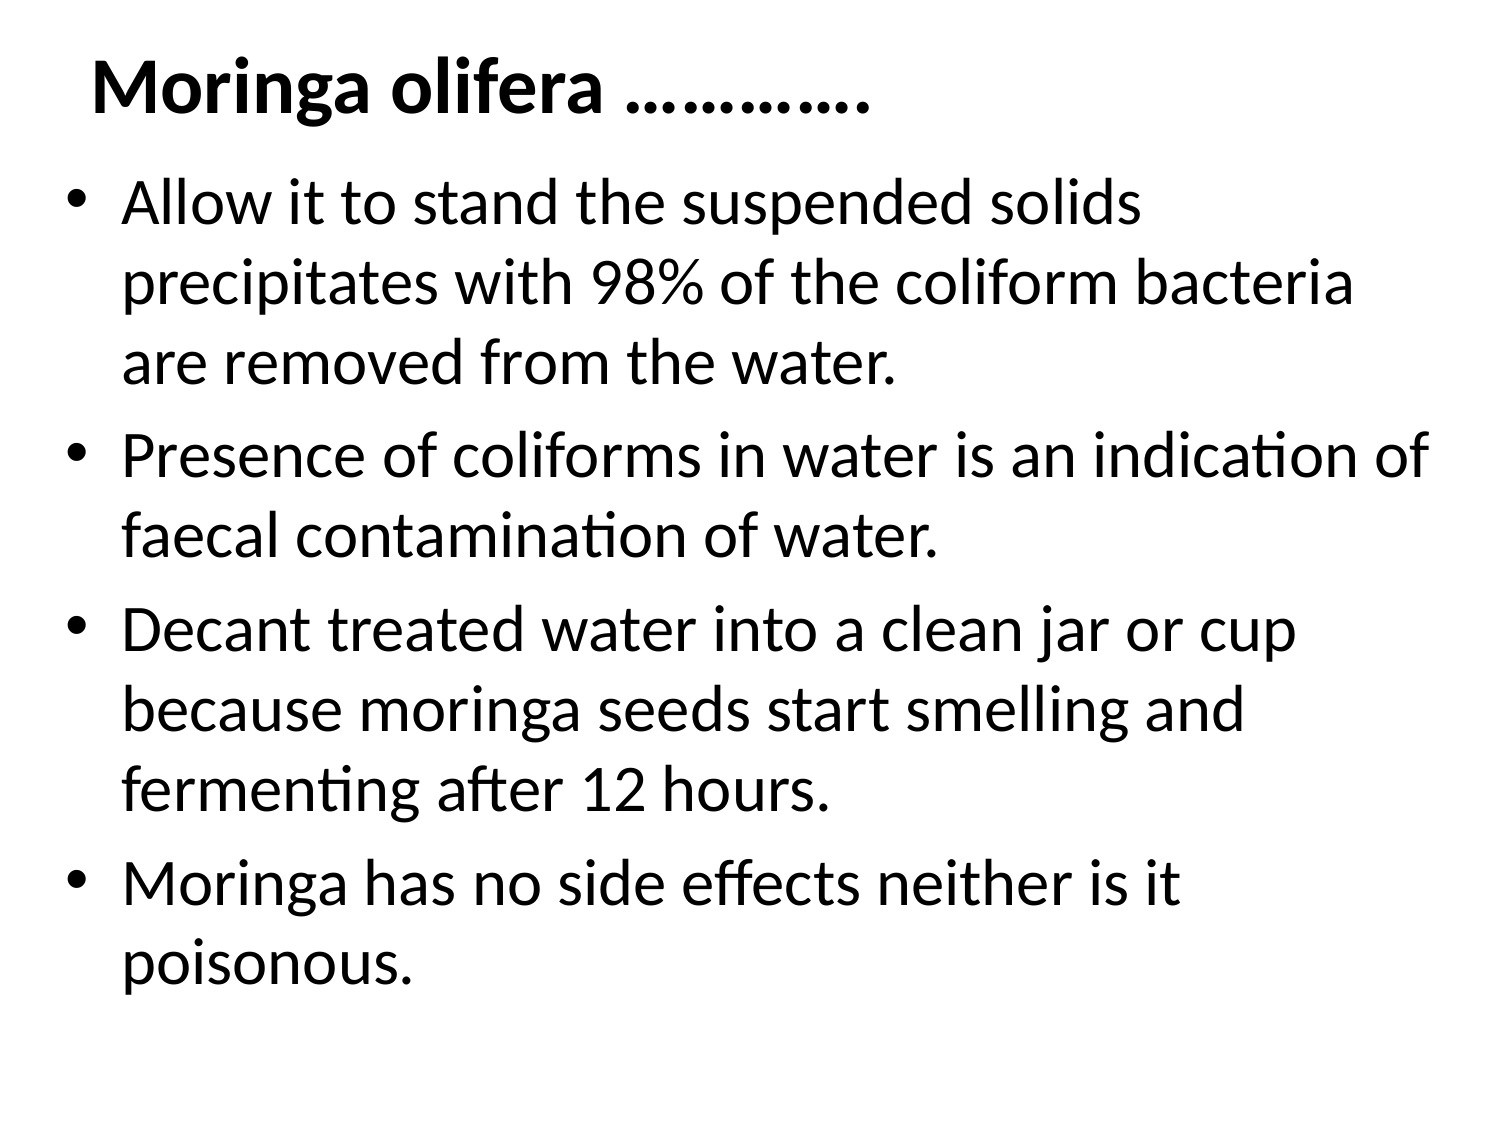

# Moringa olifera ………….
Allow it to stand the suspended solids precipitates with 98% of the coliform bacteria are removed from the water.
Presence of coliforms in water is an indication of faecal contamination of water.
Decant treated water into a clean jar or cup because moringa seeds start smelling and fermenting after 12 hours.
Moringa has no side effects neither is it poisonous.